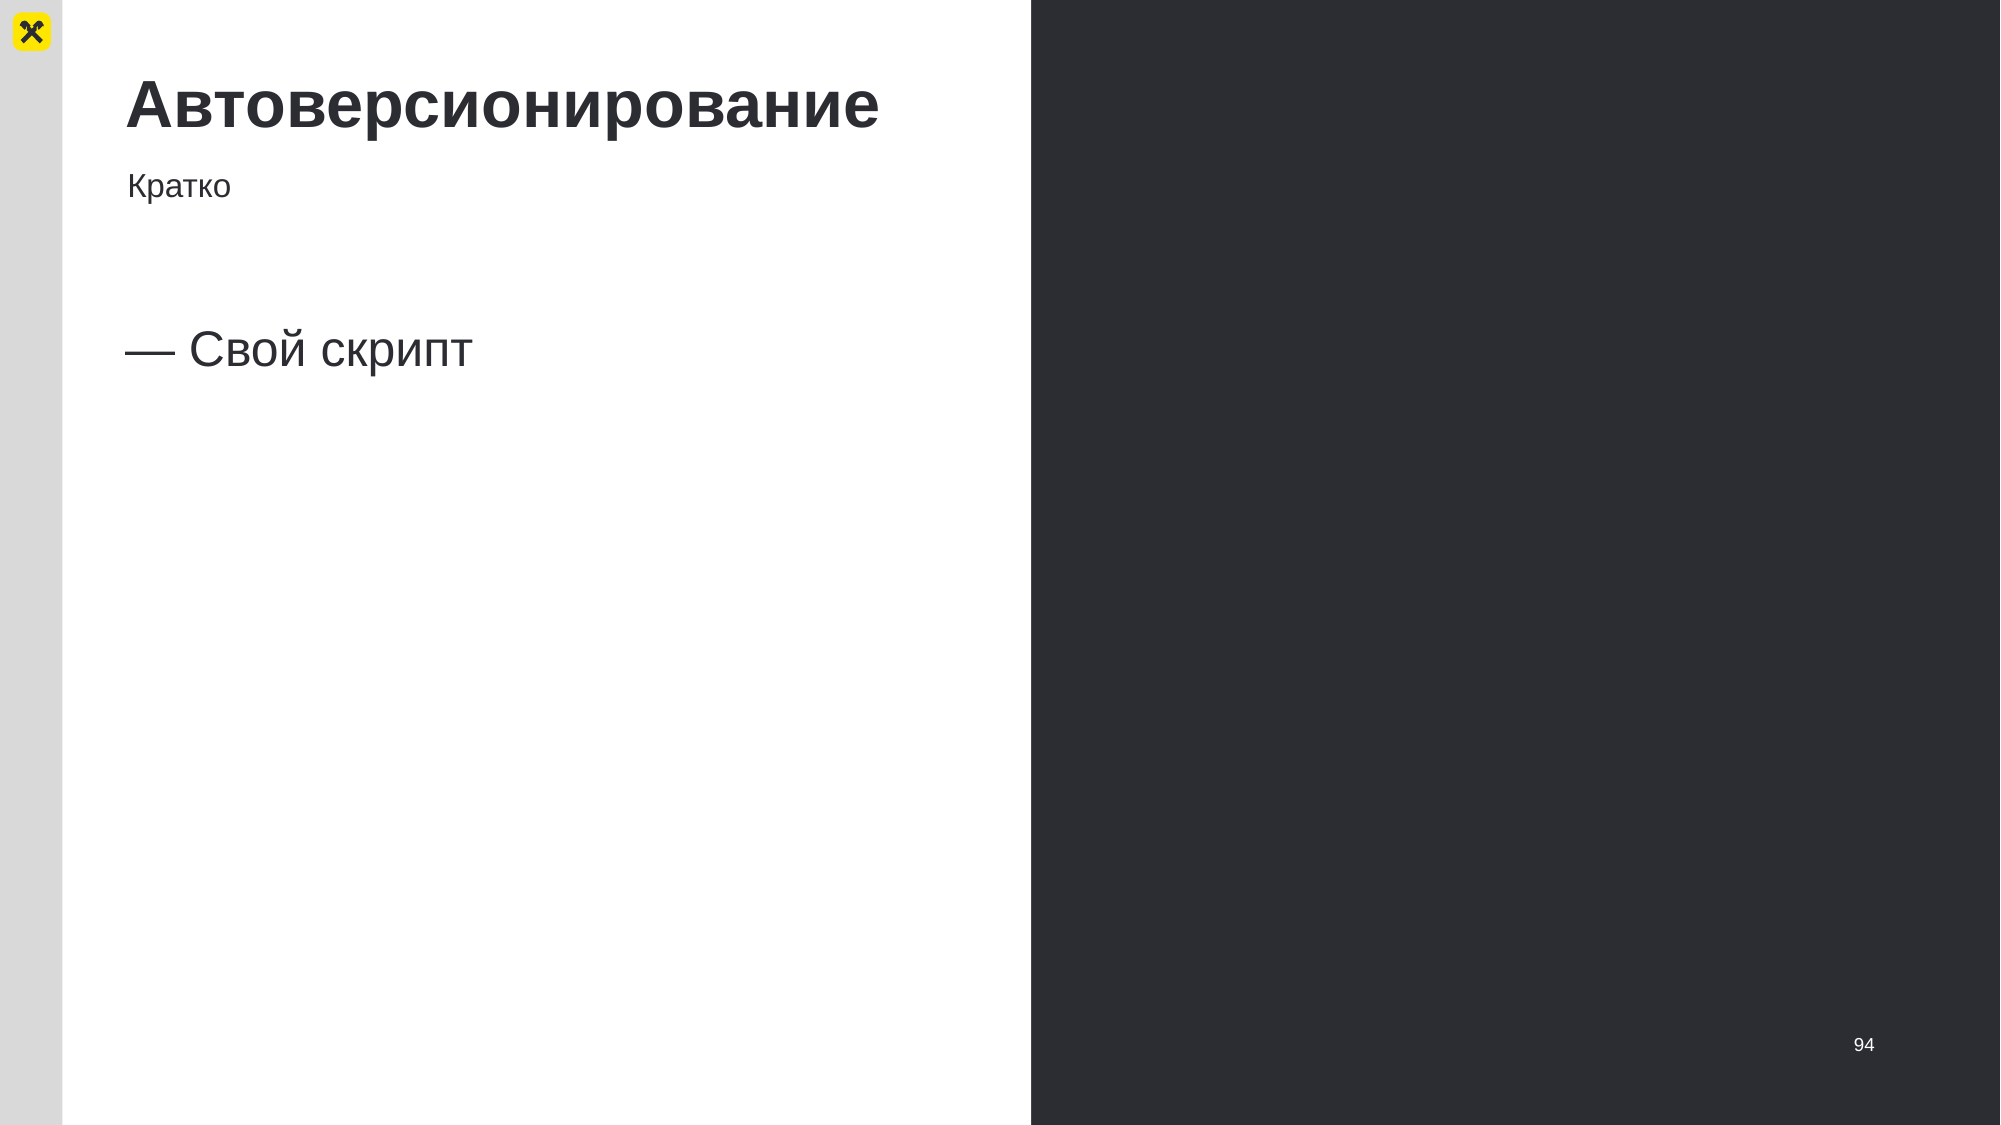

# Автоверсионирование
Кратко
— Свой скрипт
94